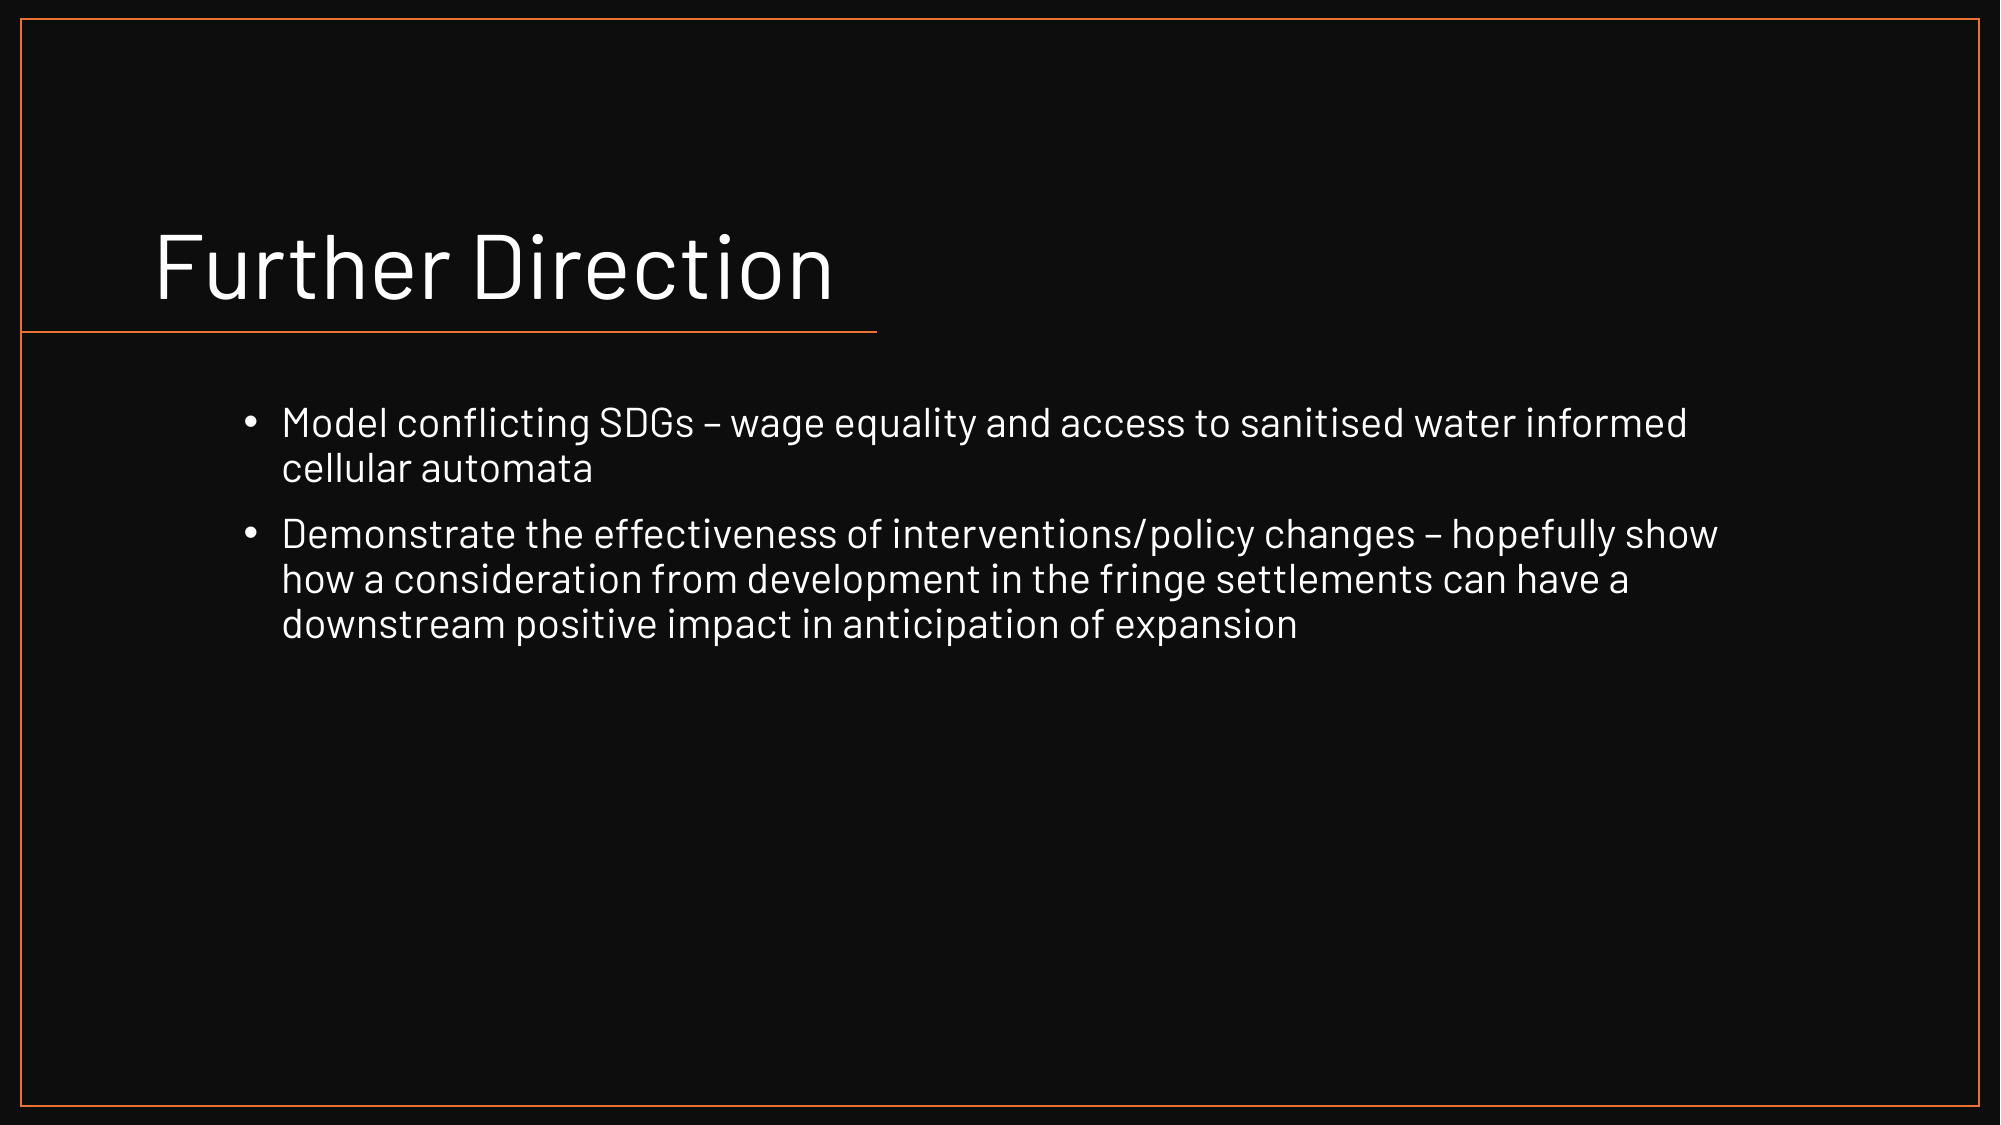

# Further Direction
Model conflicting SDGs – wage equality and access to sanitised water informed cellular automata
Demonstrate the effectiveness of interventions/policy changes – hopefully show how a consideration from development in the fringe settlements can have a downstream positive impact in anticipation of expansion